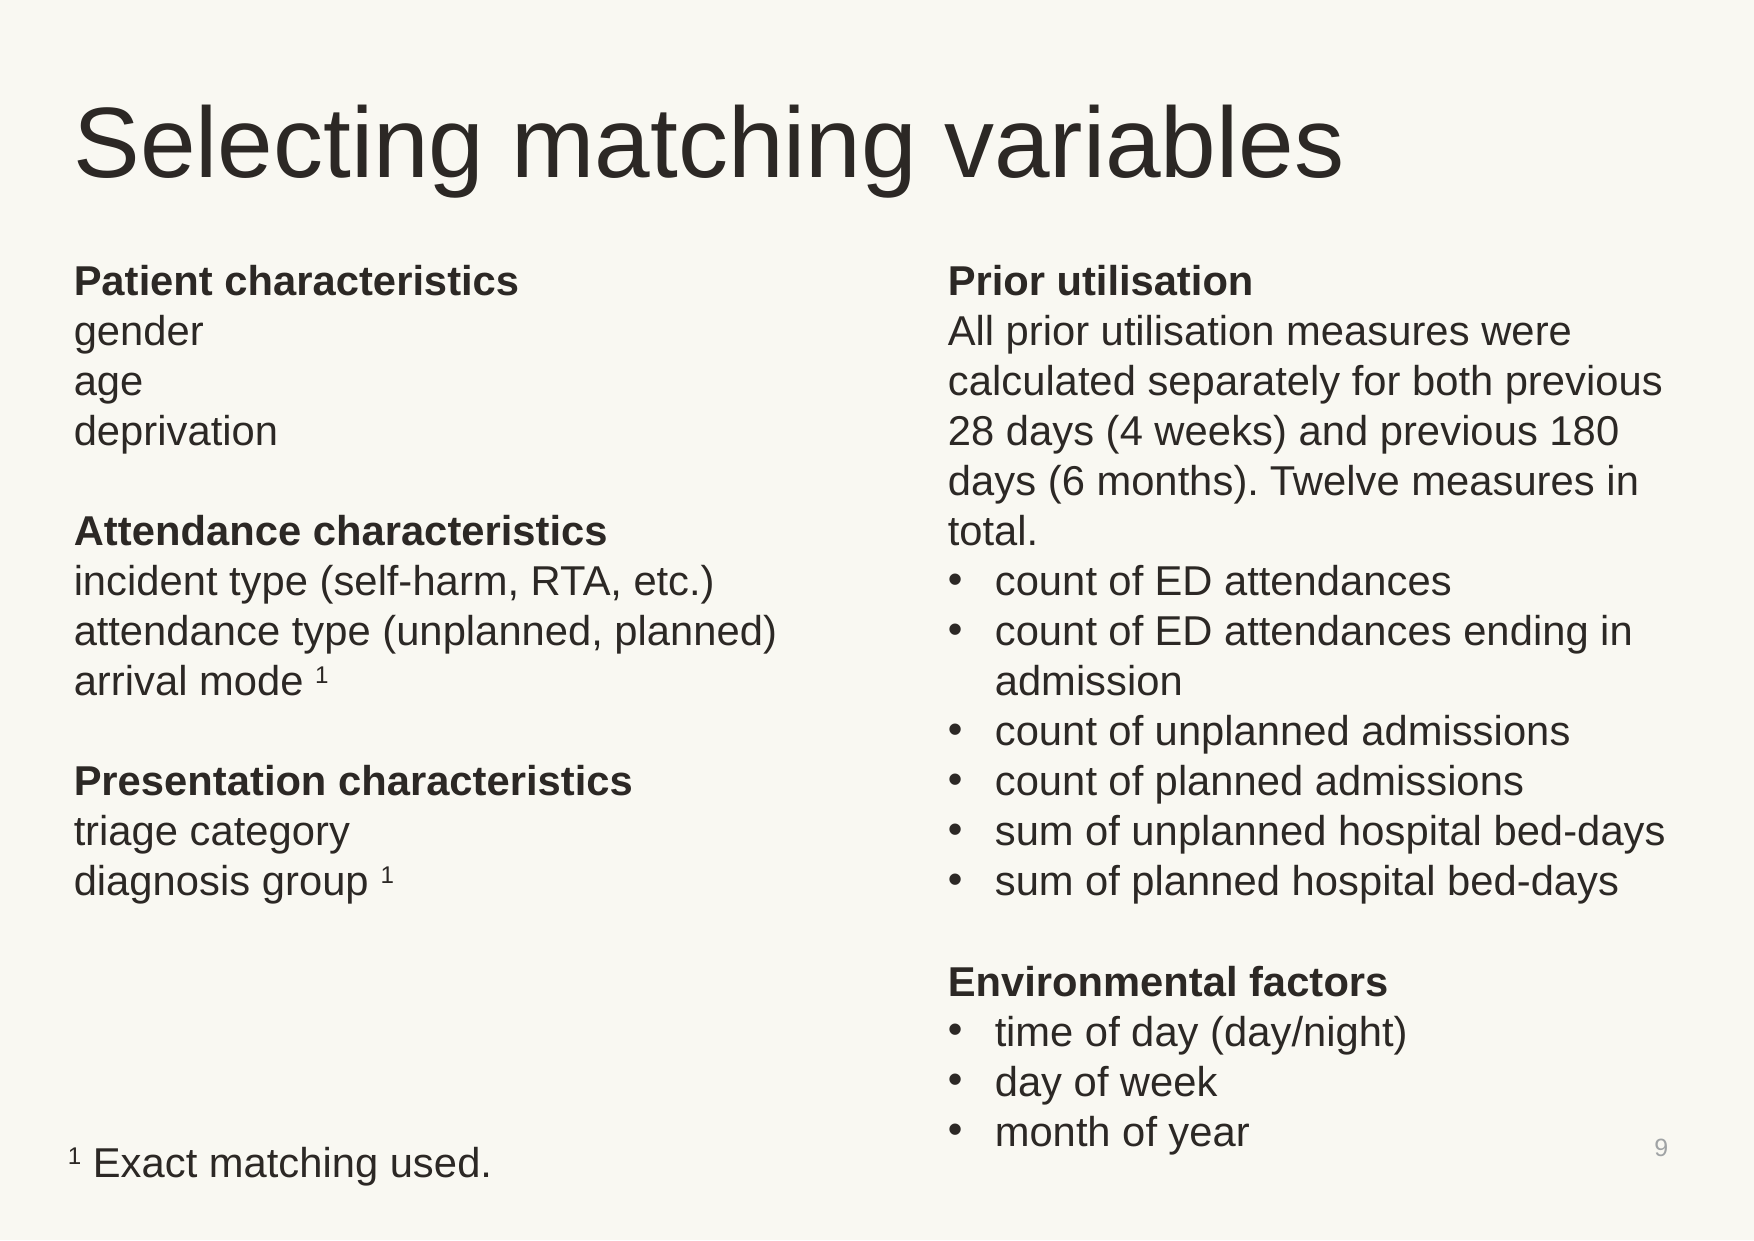

# Selecting matching variables
Patient characteristics
gender
age
deprivation

Attendance characteristics
incident type (self-harm, RTA, etc.)
attendance type (unplanned, planned)
arrival mode 1

Presentation characteristics
triage category
diagnosis group 1

Prior utilisation
All prior utilisation measures were calculated separately for both previous 28 days (4 weeks) and previous 180 days (6 months). Twelve measures in total.
count of ED attendances
count of ED attendances ending in admission
count of unplanned admissions
count of planned admissions
sum of unplanned hospital bed-days
sum of planned hospital bed-days

Environmental factors
time of day (day/night)
day of week
month of year

1 Exact matching used.
9